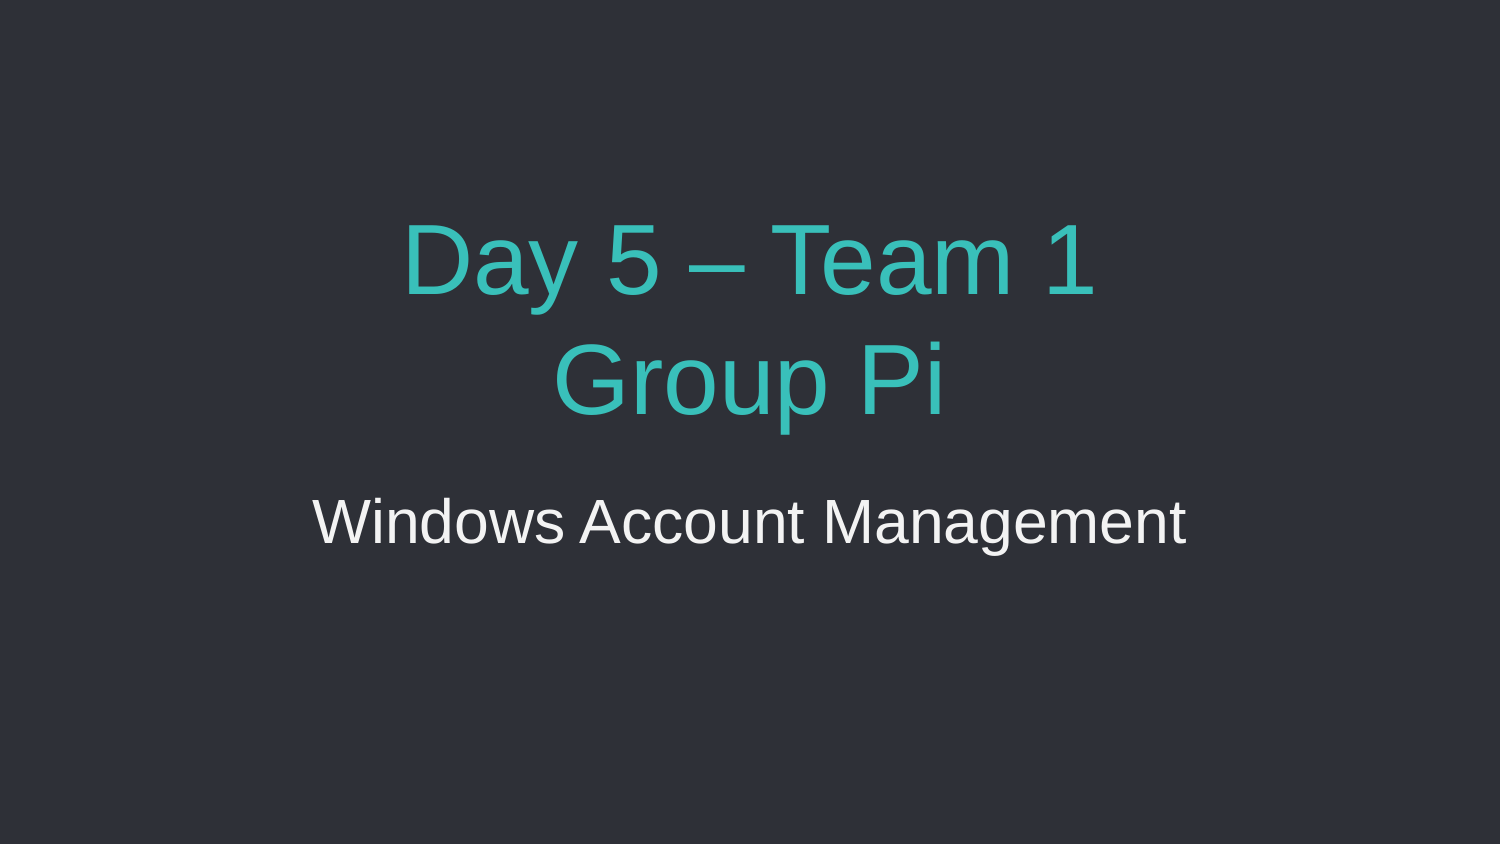

# Day 5 – Team 1 Group Pi
Windows Account Management